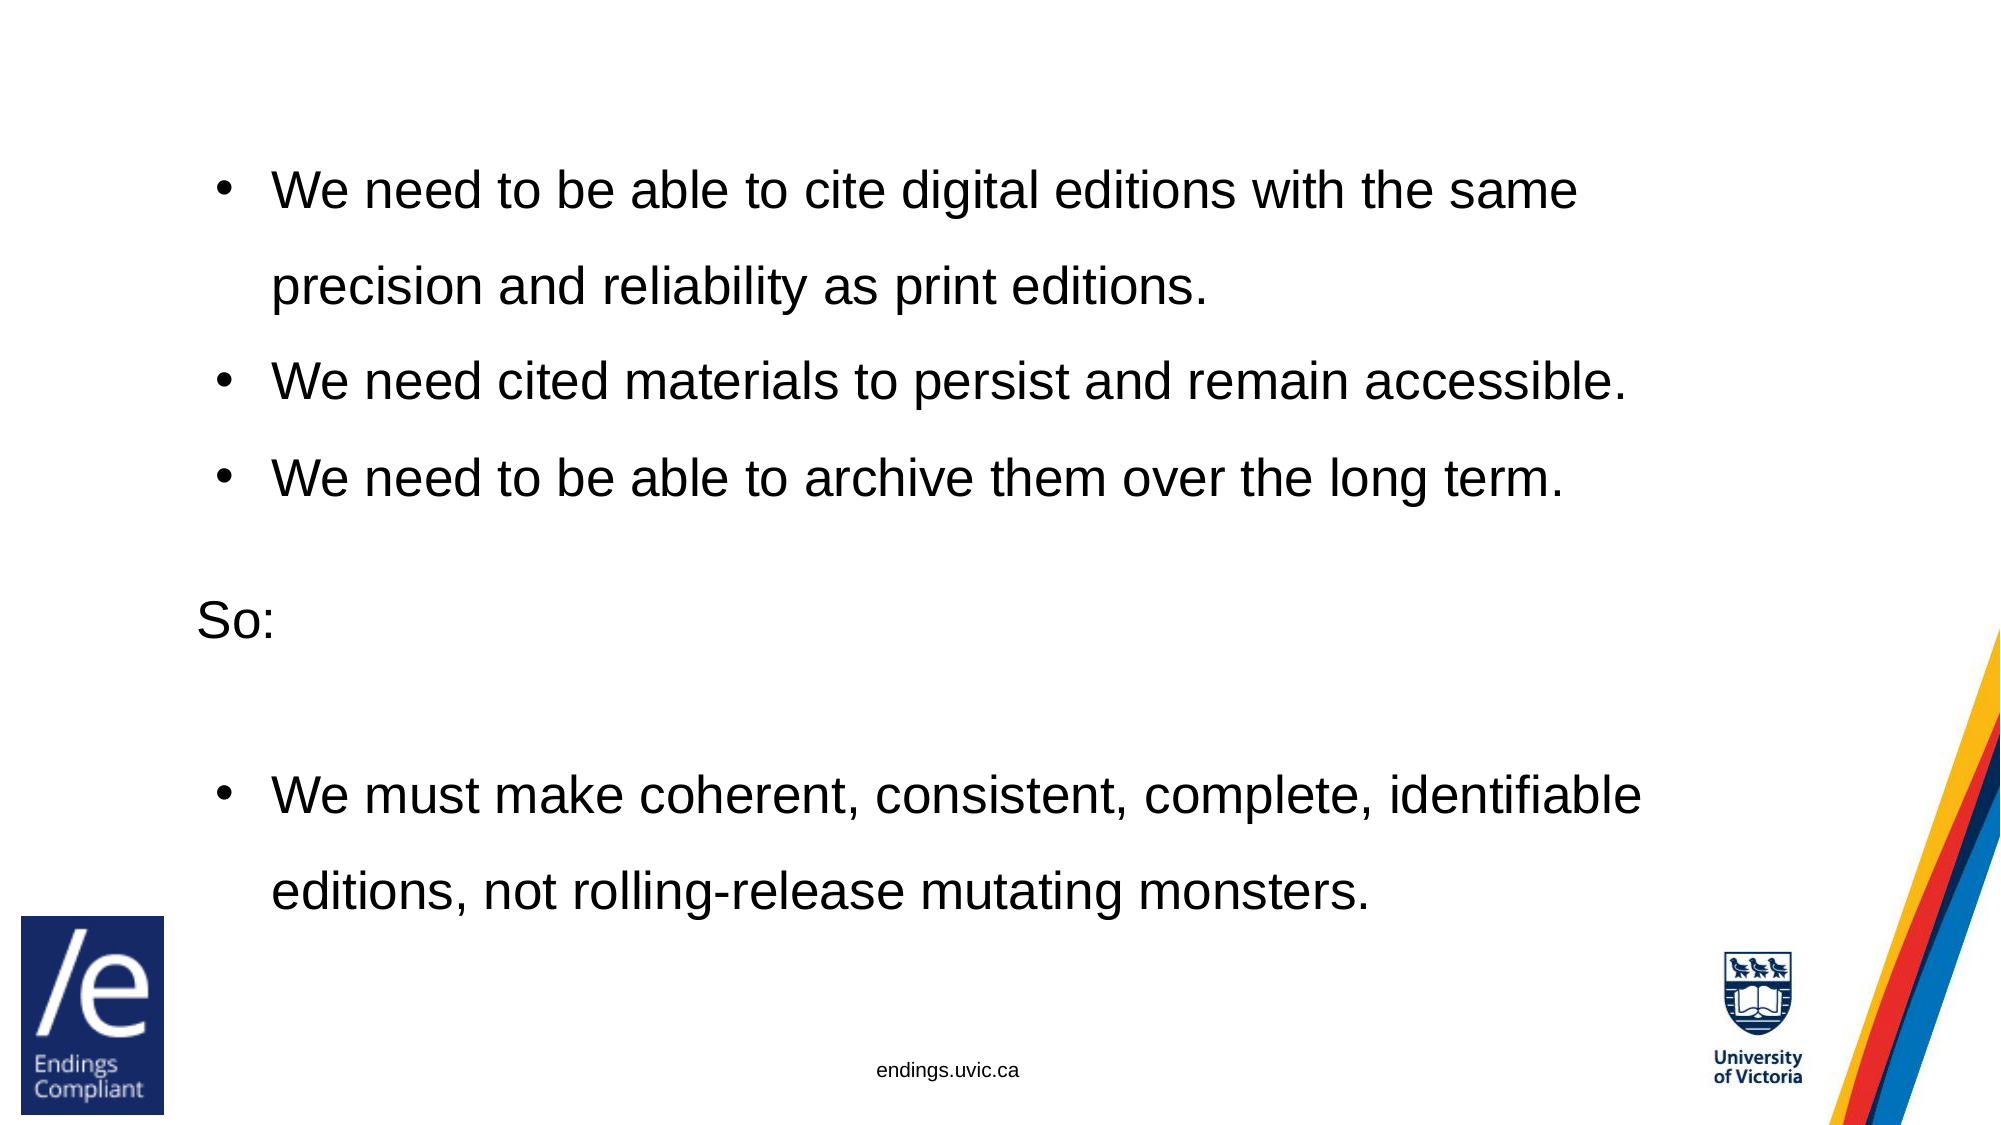

# We need to be able to cite digital editions with the same precision and reliability as print editions.
We need cited materials to persist and remain accessible.
We need to be able to archive them over the long term.

So:

We must make coherent, consistent, complete, identifiable editions, not rolling-release mutating monsters.